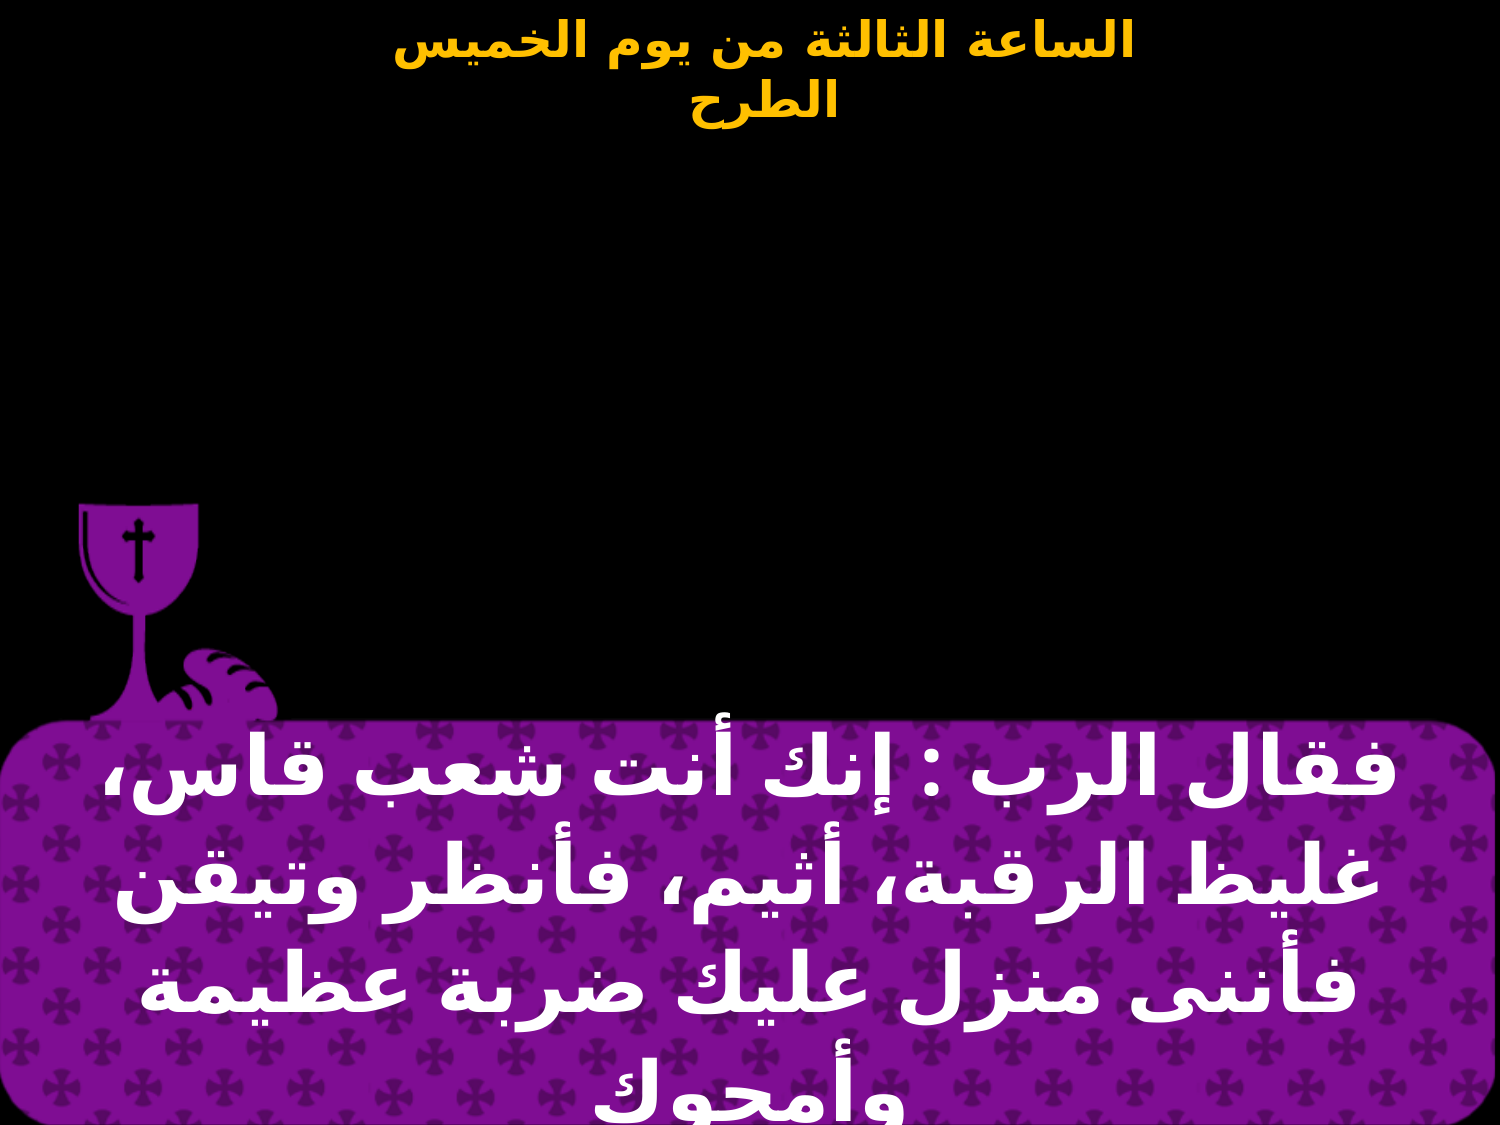

| فقال الرب : إنك أنت شعب قاس، غليظ الرقبة، أثيم، فأنظر وتيقن فأننى منزل عليك ضربة عظيمة وأمحوك |
| --- |